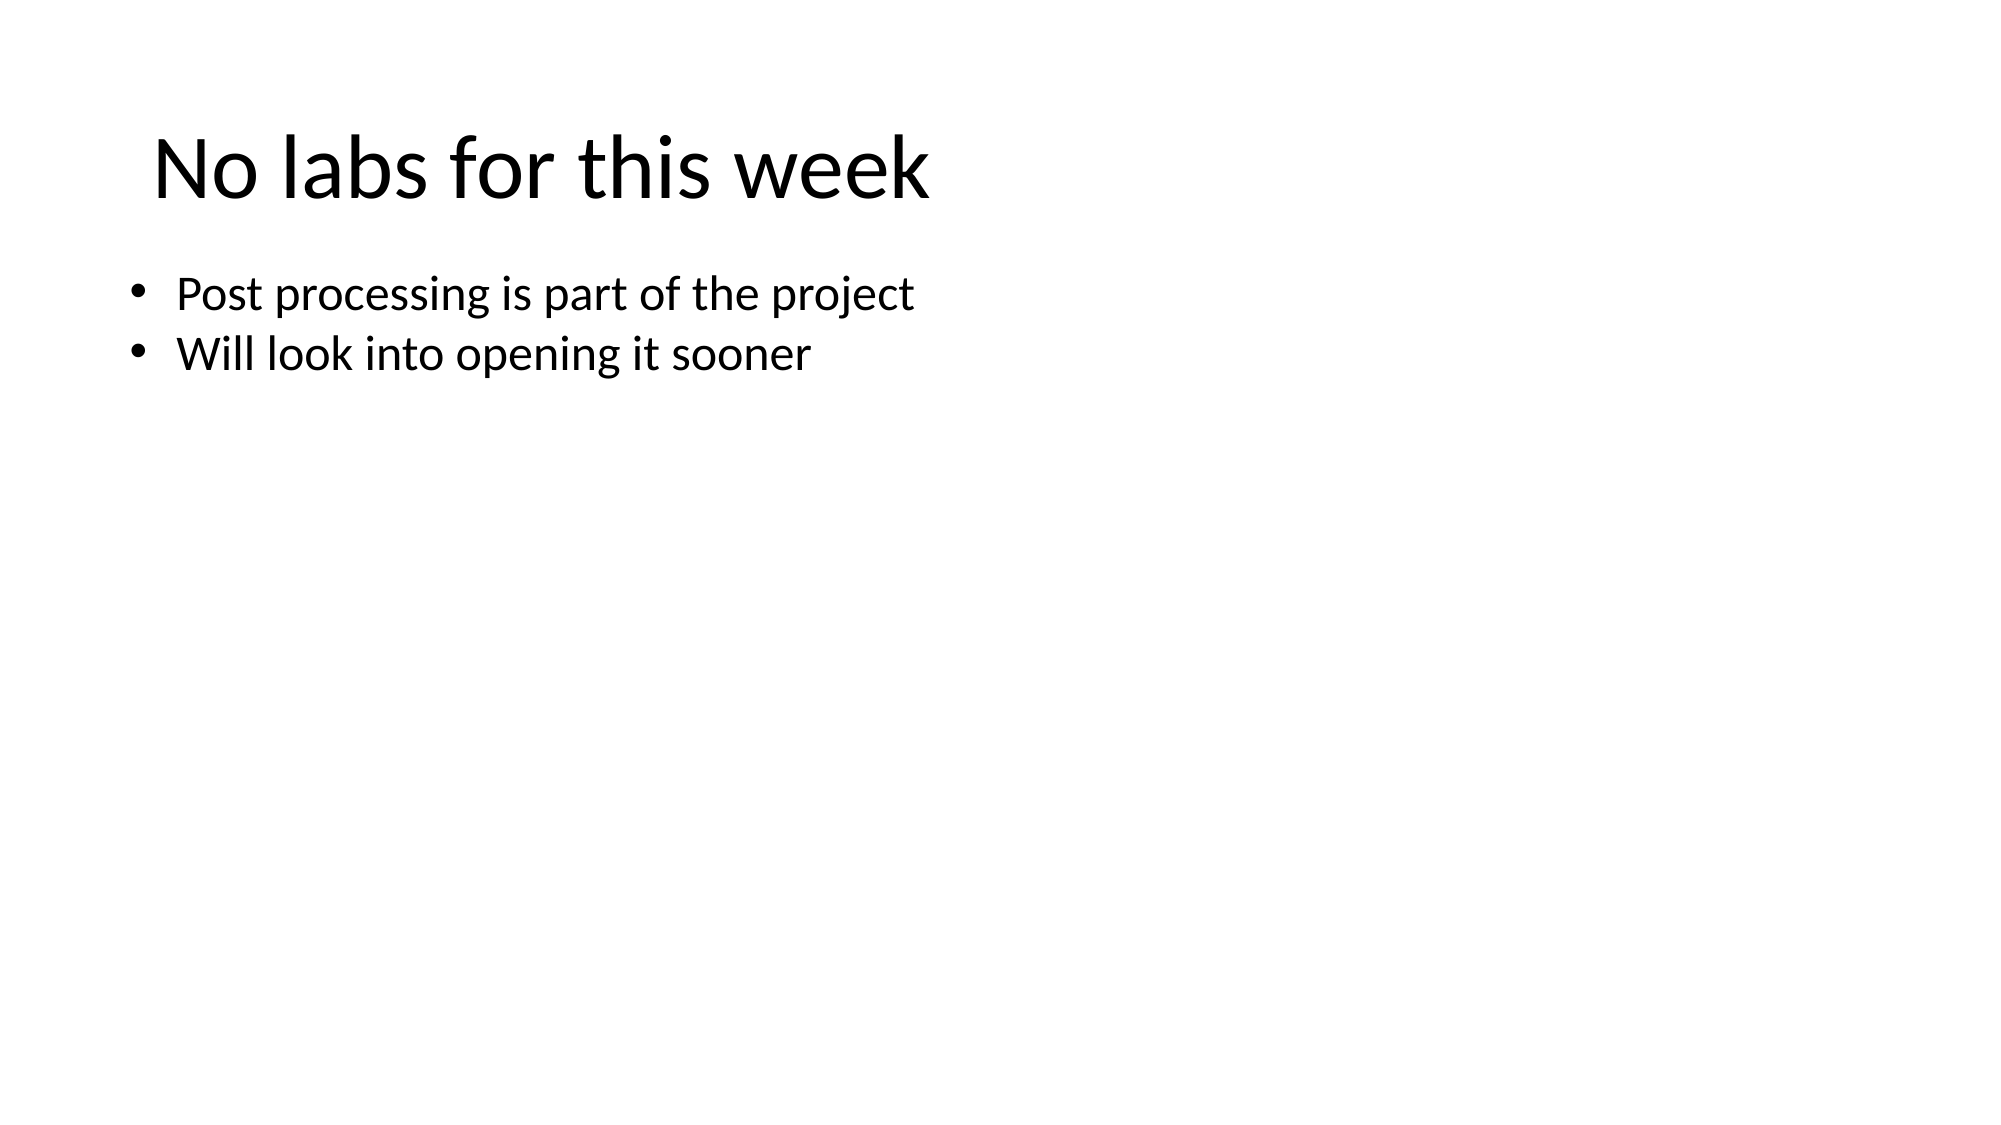

# No labs for this week
Post processing is part of the project
Will look into opening it sooner